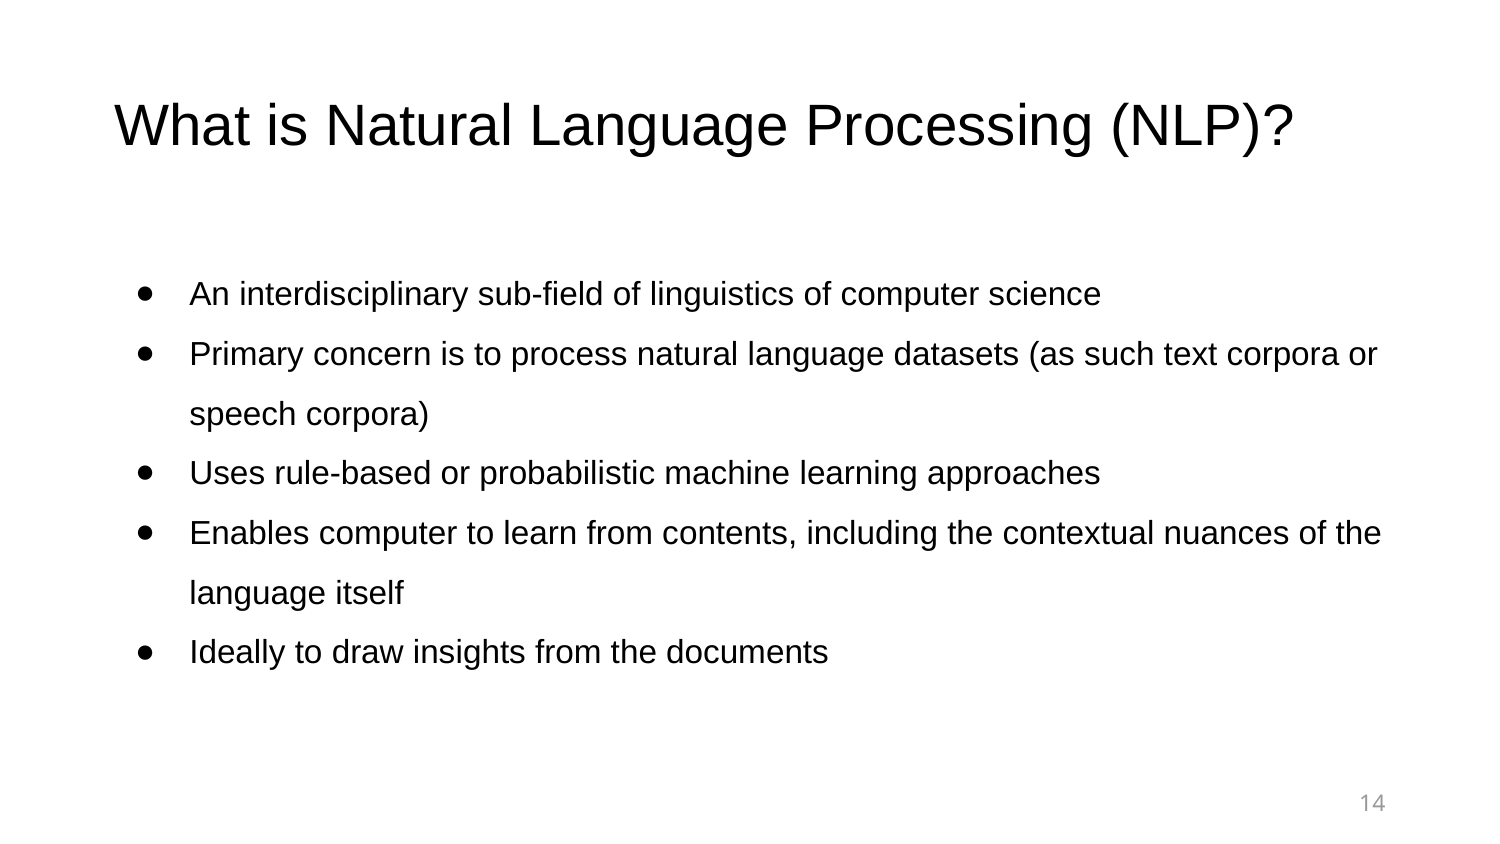

# What is Natural Language Processing (NLP)?
An interdisciplinary sub-field of linguistics of computer science
Primary concern is to process natural language datasets (as such text corpora or speech corpora)
Uses rule-based or probabilistic machine learning approaches
Enables computer to learn from contents, including the contextual nuances of the language itself
Ideally to draw insights from the documents

14